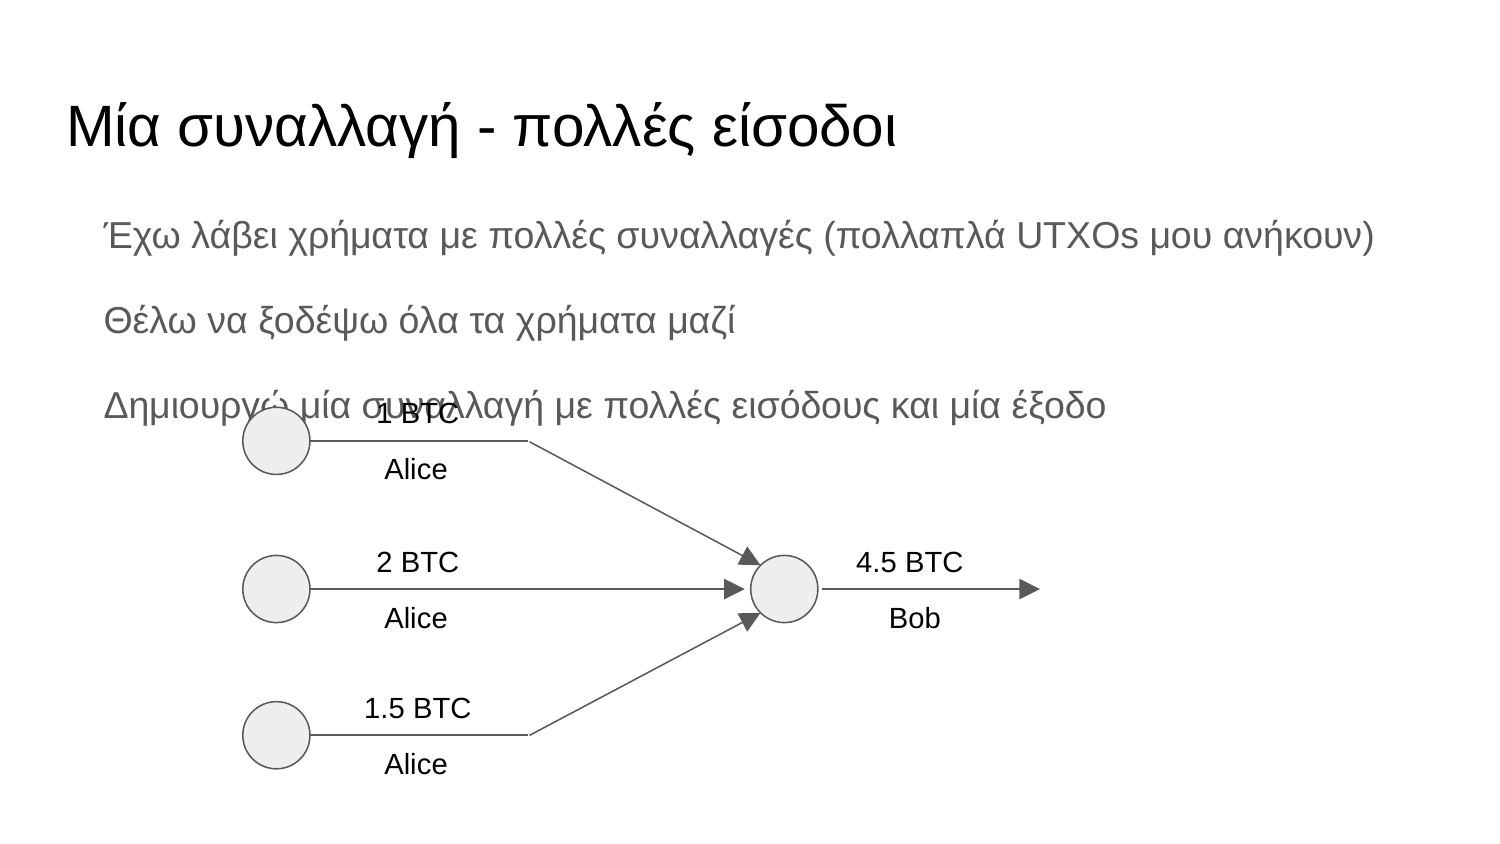

# Μία συναλλαγή - πολλές είσοδοι
Έχω λάβει χρήματα με πολλές συναλλαγές (πολλαπλά UTXOs μου ανήκουν)
Θέλω να ξοδέψω όλα τα χρήματα μαζί
Δημιουργώ μία συναλλαγή με πολλές εισόδους και μία έξοδο
1 BTC

Alice
2 BTC
4.5 BTC

Alice
Bob
1.5 BTC

Alice